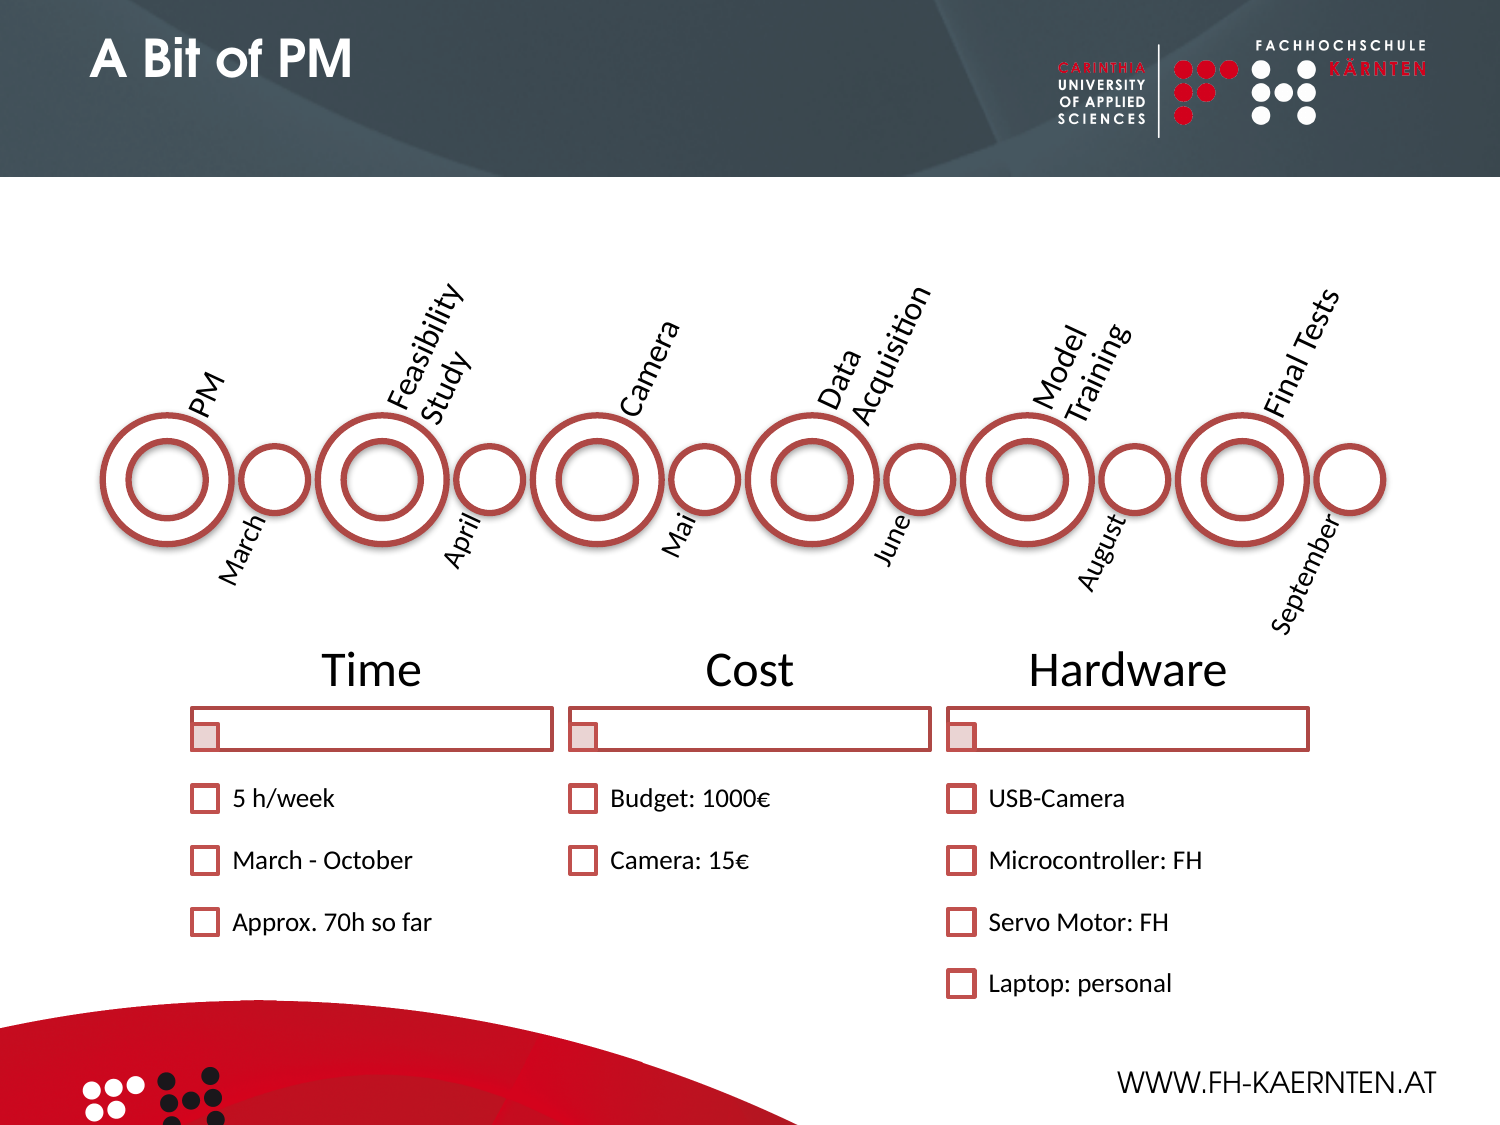

# A Bit of PM
PM
March
Feasibility Study
April
Camera
Mai
Data Acquisition
June
Model Training
August
Final Tests
September
Time
5 h/week
March - October
Approx. 70h so far
Cost
Budget: 1000€
Camera: 15€
Hardware
USB-Camera
Microcontroller: FH
Servo Motor: FH
Laptop: personal